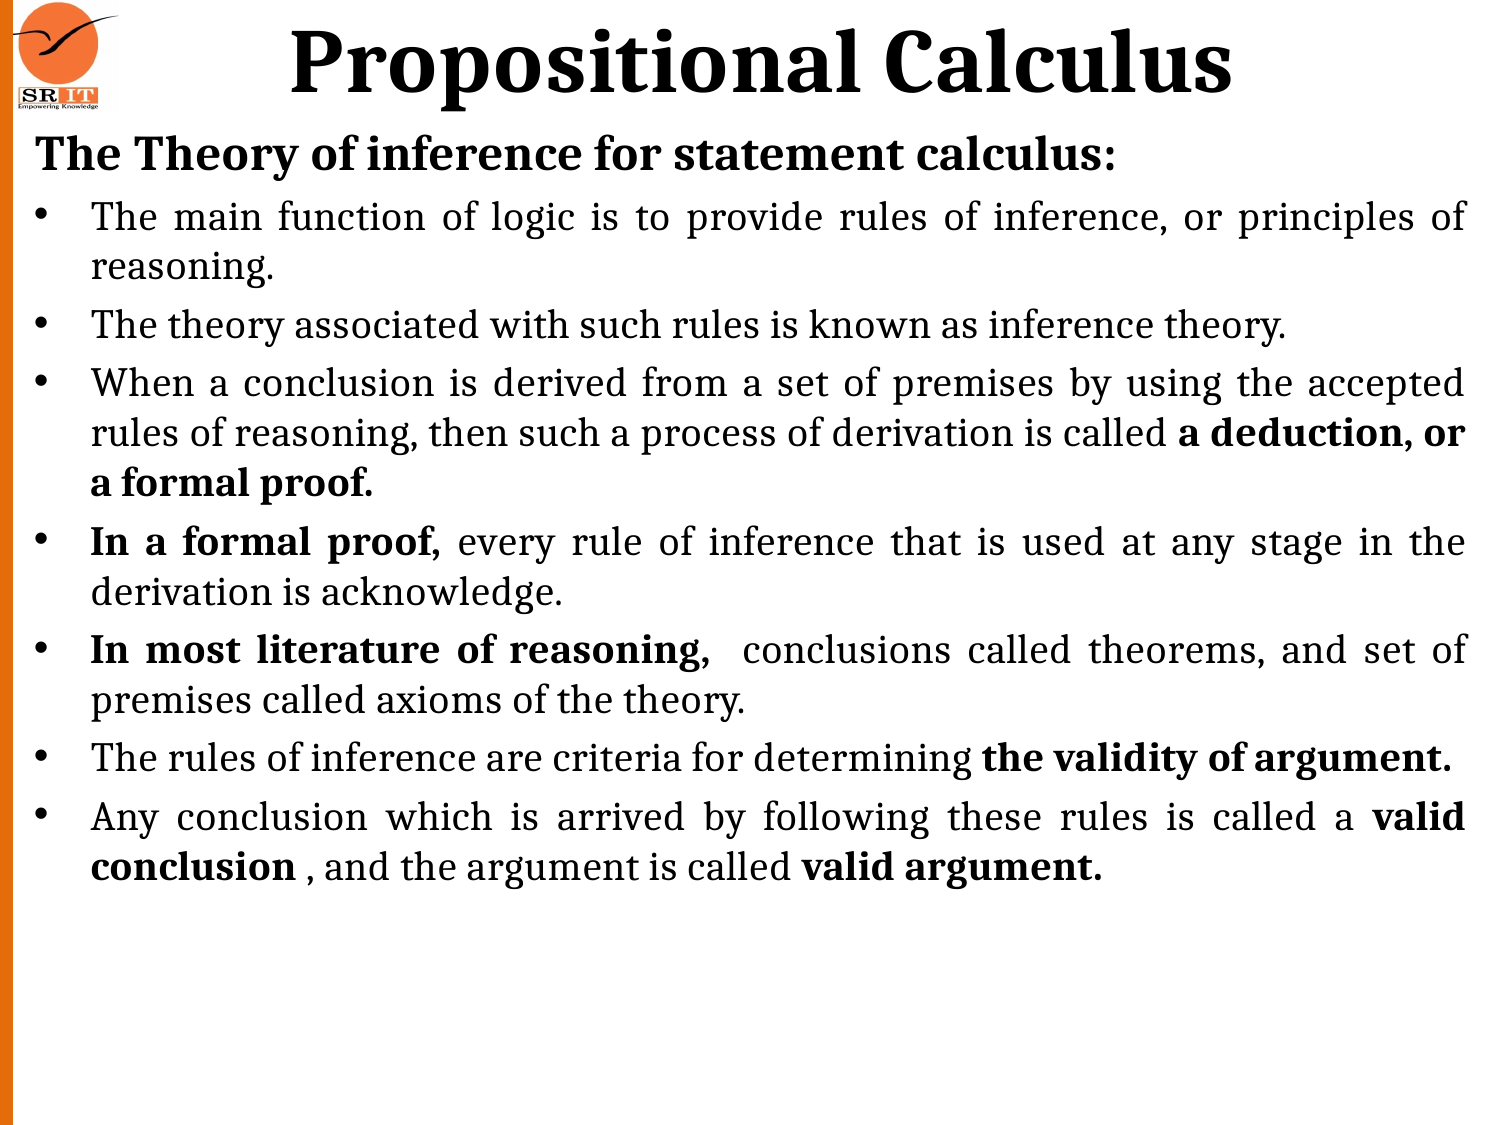

# Propositional Calculus
The Theory of inference for statement calculus:
The main function of logic is to provide rules of inference, or principles of reasoning.
The theory associated with such rules is known as inference theory.
When a conclusion is derived from a set of premises by using the accepted rules of reasoning, then such a process of derivation is called a deduction, or a formal proof.
In a formal proof, every rule of inference that is used at any stage in the derivation is acknowledge.
In most literature of reasoning,  conclusions called theorems, and set of premises called axioms of the theory.
The rules of inference are criteria for determining the validity of argument.
Any conclusion which is arrived by following these rules is called a valid conclusion , and the argument is called valid argument.